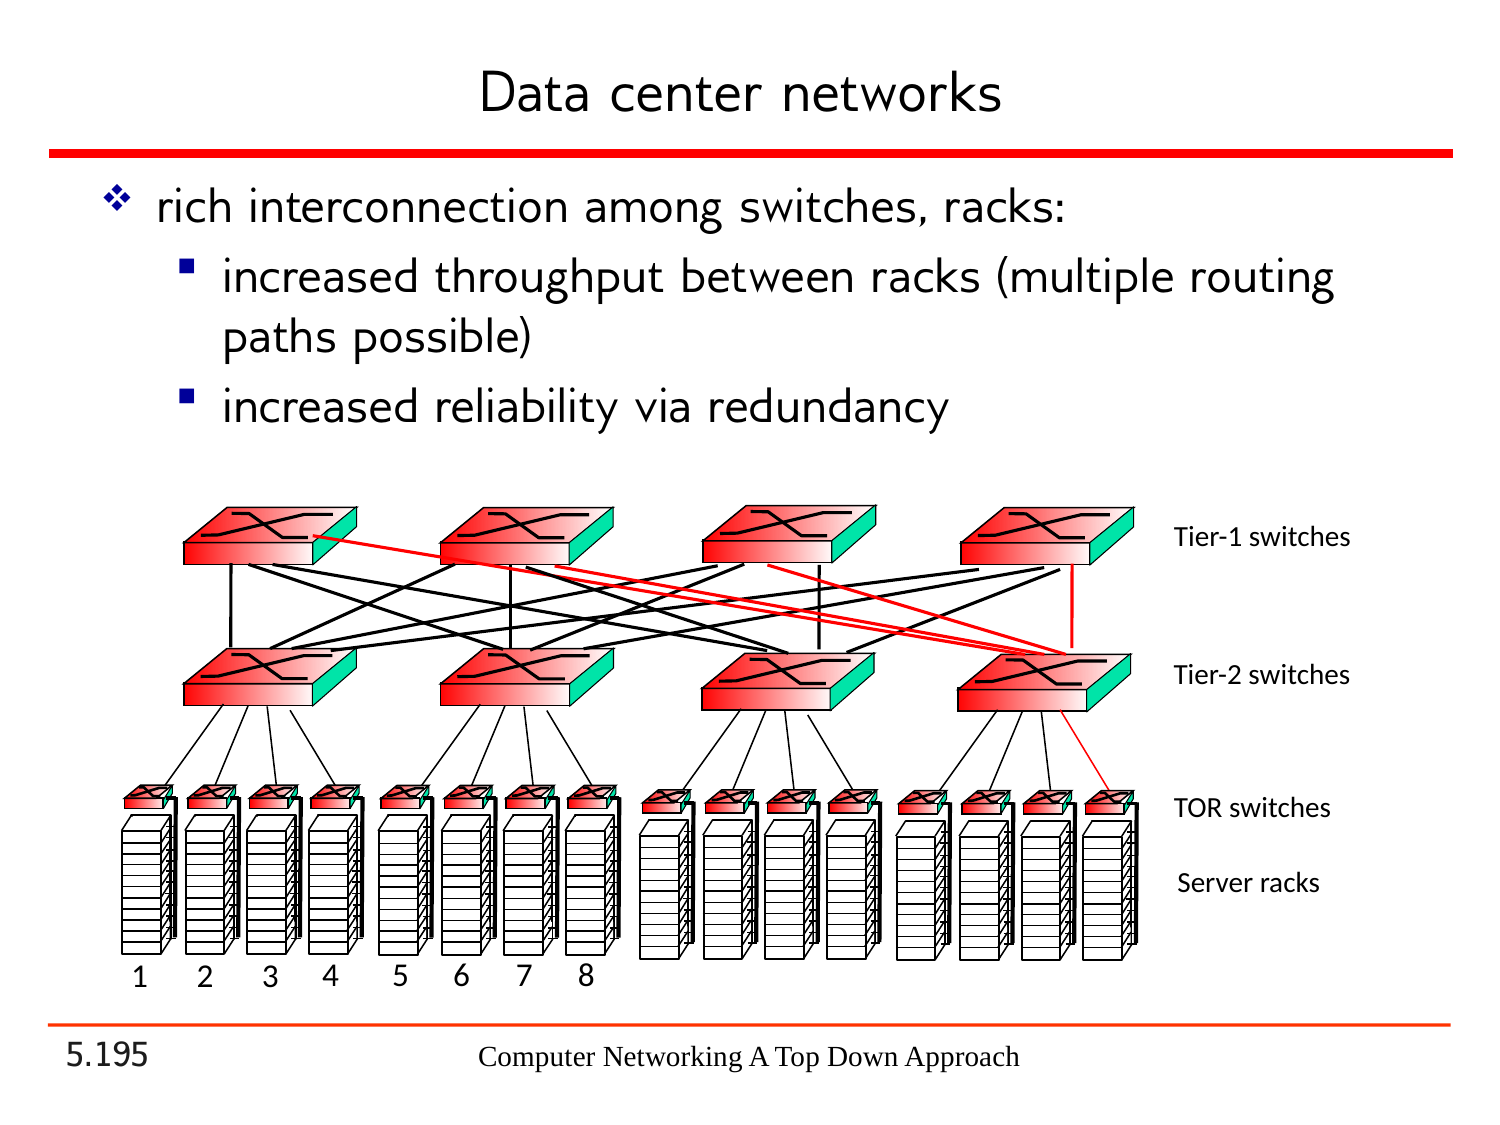

# Data center networks
rich interconnection among switches, racks:
increased throughput between racks (multiple routing paths possible)
increased reliability via redundancy

Tier-1 switches
Tier-2 switches

TOR switches
Server racks
7
6
5
4
8
3
2
1